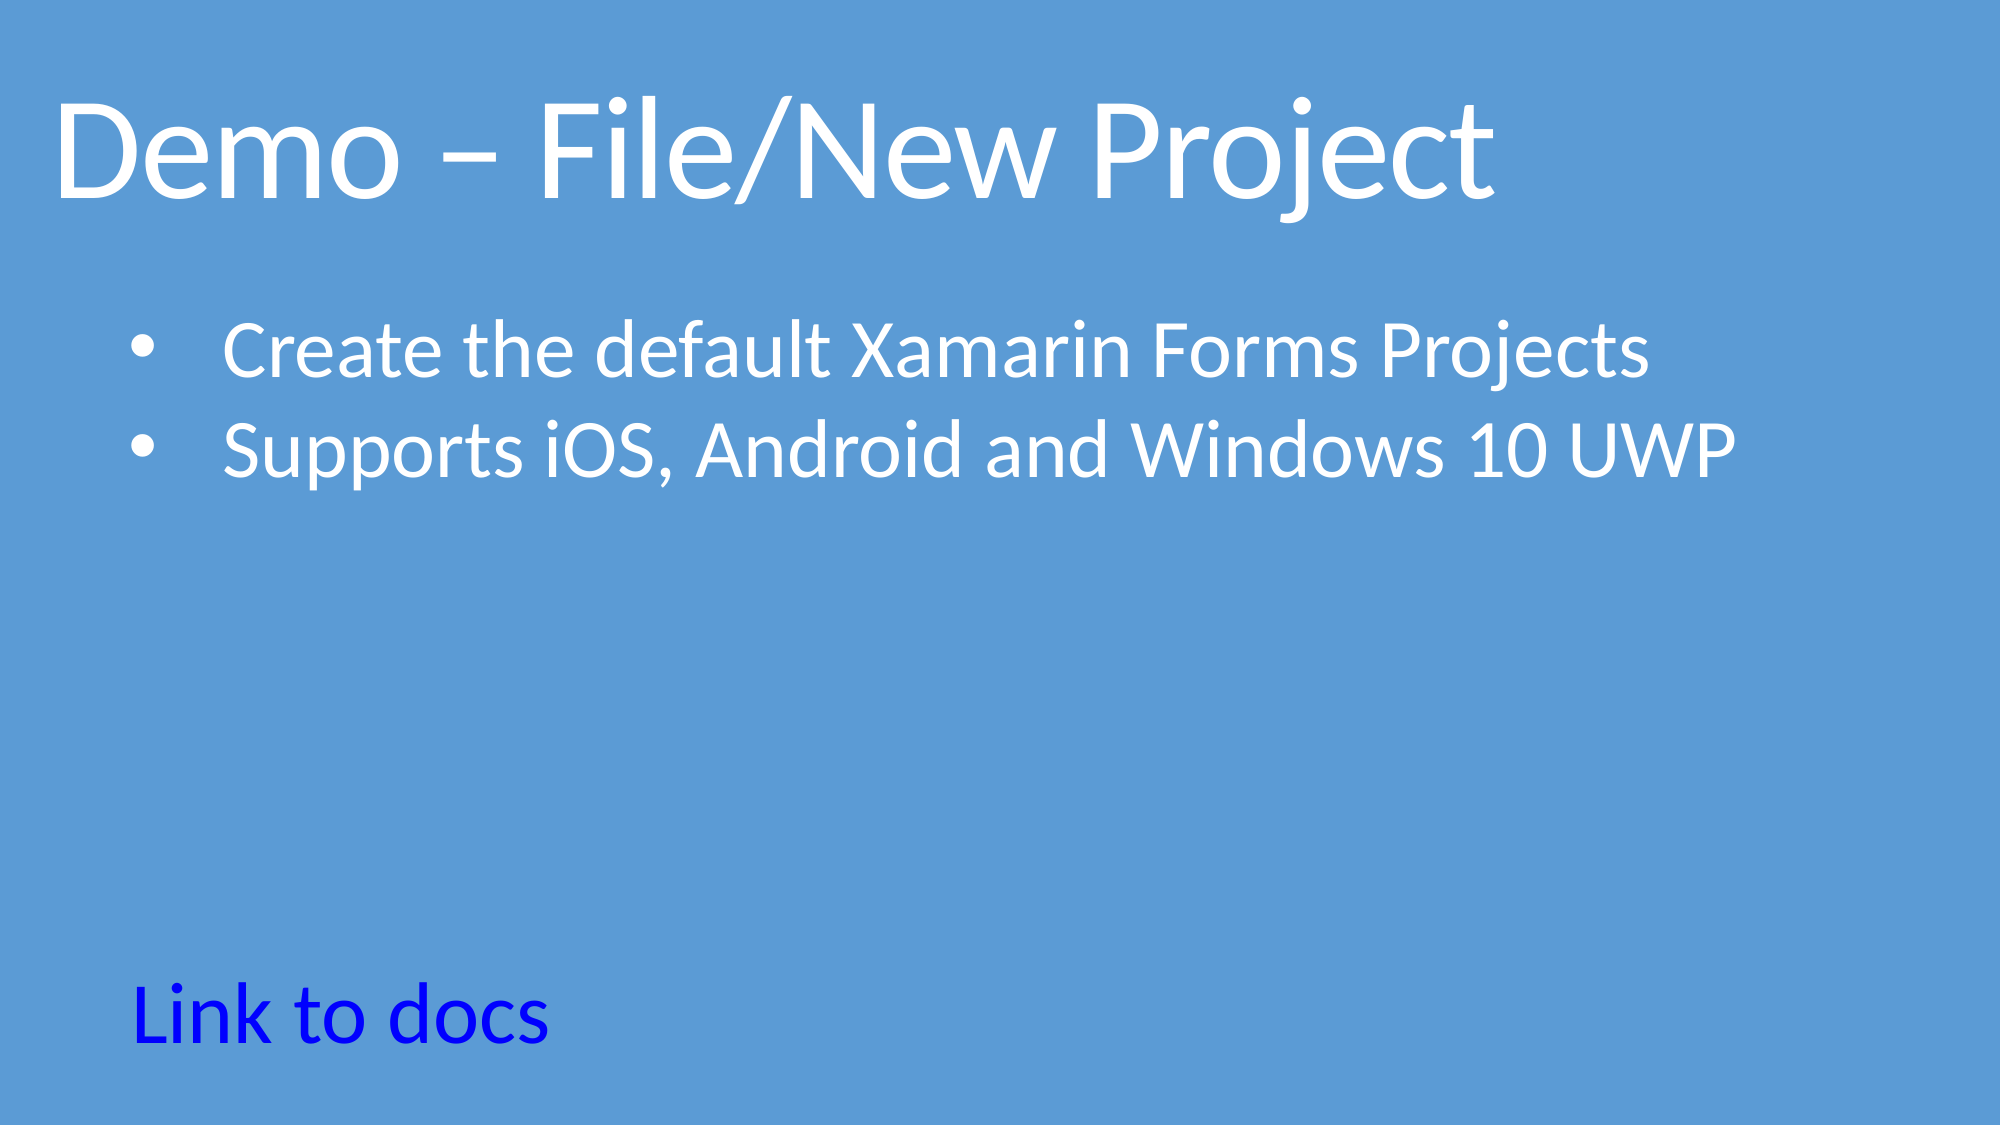

# Demo – File/New Project
Create the default Xamarin Forms Projects
Supports iOS, Android and Windows 10 UWP
Link to docs